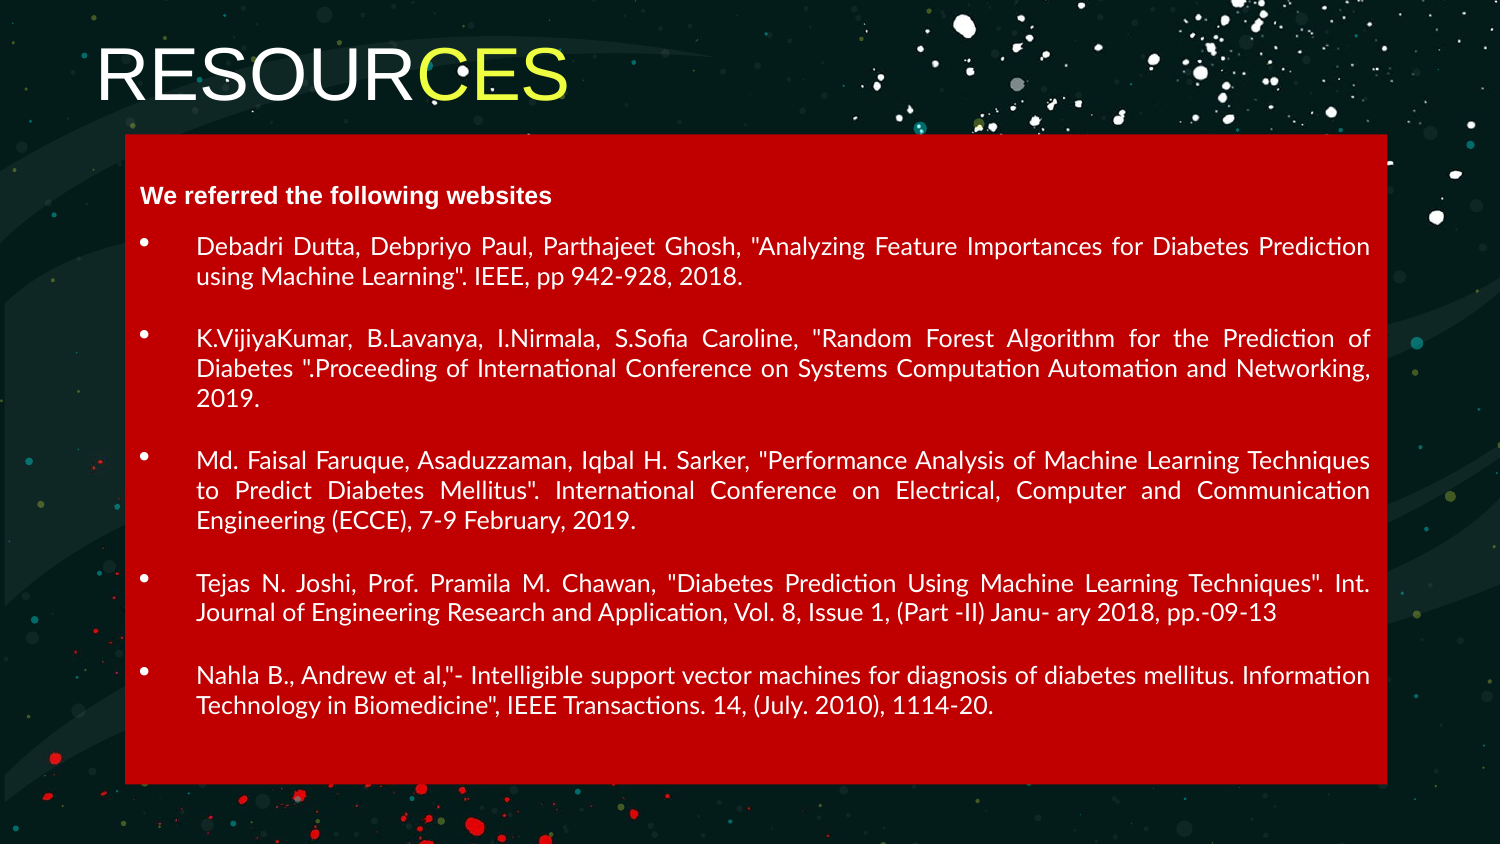

# RESOURCES

We referred the following websites

Debadri Dutta, Debpriyo Paul, Parthajeet Ghosh, "Analyzing Feature Importances for Diabetes Prediction using Machine Learning". IEEE, pp 942-928, 2018.
K.VijiyaKumar, B.Lavanya, I.Nirmala, S.Sofia Caroline, "Random Forest Algorithm for the Prediction of Diabetes ".Proceeding of International Conference on Systems Computation Automation and Networking, 2019.
Md. Faisal Faruque, Asaduzzaman, Iqbal H. Sarker, "Performance Analysis of Machine Learning Techniques to Predict Diabetes Mellitus". International Conference on Electrical, Computer and Communication Engineering (ECCE), 7-9 February, 2019.
Tejas N. Joshi, Prof. Pramila M. Chawan, "Diabetes Prediction Using Machine Learning Techniques". Int. Journal of Engineering Research and Application, Vol. 8, Issue 1, (Part -II) Janu- ary 2018, pp.-09-13
Nahla B., Andrew et al,"- Intelligible support vector machines for diagnosis of diabetes mellitus. Information Technology in Biomedicine", IEEE Transactions. 14, (July. 2010), 1114-20.